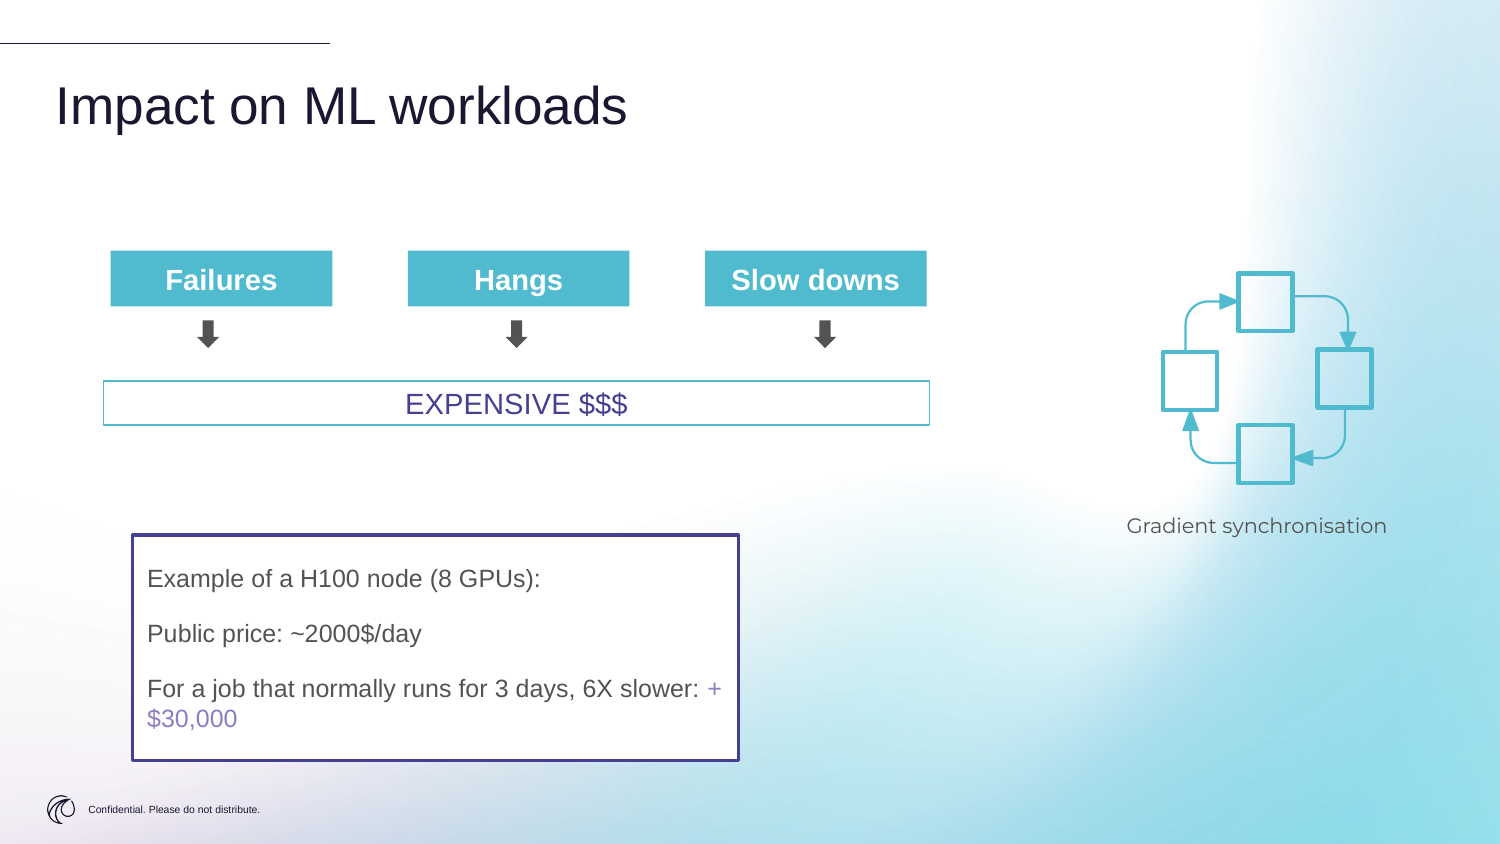

Impact on ML workloads
Impact on ML workloads
Failures
Hangs
Slow downs

EXPENSIVE $$$

Gradient synchronisation
Example of a H100 node (8 GPUs):
Public price: ~2000$/day
For a job that normally runs for 3 days, 6X slower: +$30,000